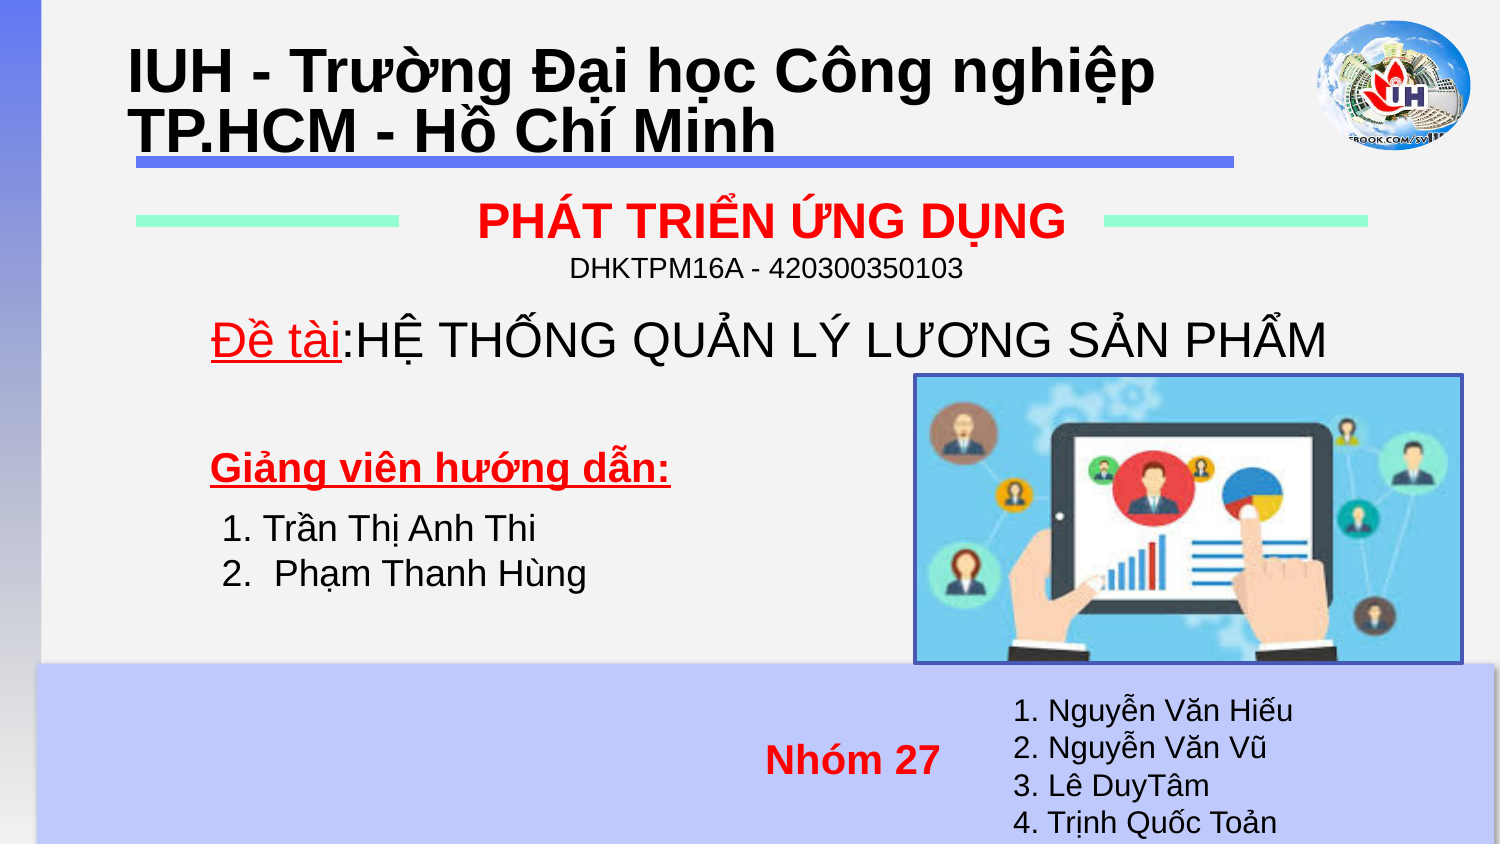

# IUH - Trường Đại học Công nghiệp TP.HCM - Hồ Chí Minh

PHÁT TRIỂN ỨNG DỤNG
DHKTPM16A - 420300350103
Đề tài:HỆ THỐNG QUẢN LÝ LƯƠNG SẢN PHẨM

Giảng viên hướng dẫn:
1. Trần Thị Anh Thi
2.  Phạm Thanh Hùng

1. Nguyễn Văn Hiếu
2. Nguyễn Văn Vũ
3. Lê DuyTâm
4. Trịnh Quốc Toản
Nhóm 27